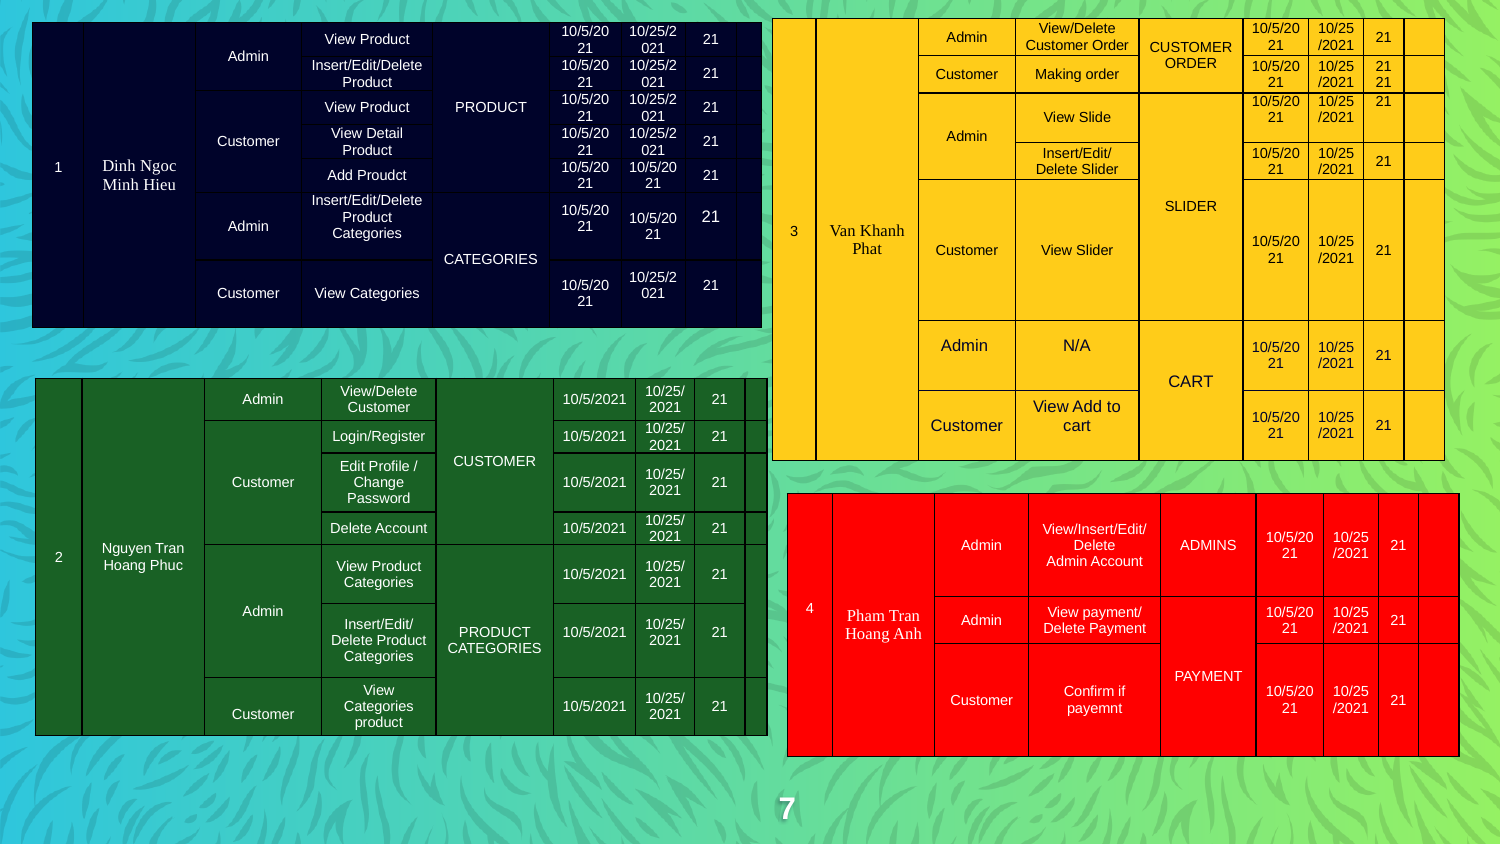

| 3 | Van Khanh Phat | Admin | View/Delete Customer Order | CUSTOMER ORDER | 10/5/2021 | 10/25/2021 | 21 |  |
| --- | --- | --- | --- | --- | --- | --- | --- | --- |
|  |  | Customer | Making order |  | 10/5/2021 | 10/25/2021 | 21 21 |  |
|  |  | Admin | View Slide | SLIDER | 10/5/2021 | 10/25/2021 | 21 |  |
|  |  |  | Insert/Edit/Delete Slider |  | 10/5/2021 | 10/25/2021 | 21 |  |
|  |  | Customer | View Slider |  | 10/5/2021 | 10/25/2021 | 21 |  |
|  |  | Admin | N/A | CART | 10/5/2021 | 10/25/2021 | 21 |  |
|  |  | Customer | View Add to cart |  | 10/5/2021 | 10/25/2021 | 21 |  |
| 1 | Dinh Ngoc Minh Hieu | Admin | View Product | PRODUCT | 10/5/2021 | 10/25/2021 | 21 |  |
| --- | --- | --- | --- | --- | --- | --- | --- | --- |
|  |  |  | Insert/Edit/Delete Product |  | 10/5/2021 | 10/25/2021 | 21 |  |
|  |  | Customer | View Product |  | 10/5/2021 | 10/25/2021 | 21 |  |
|  |  |  | View Detail Product |  | 10/5/2021 | 10/25/2021 | 21 |  |
|  |  |  | Add Proudct |  | 10/5/2021 | 10/5/2021 | 21 |  |
|  |  | Admin | Insert/Edit/Delete Product Categories | CATEGORIES | 10/5/2021 | 10/5/2021 | 21 |  |
|  |  | Customer | View Categories |  | 10/5/2021 | 10/25/2021 | 21 |  |
| 2 | Nguyen Tran Hoang Phuc | Admin | View/Delete Customer | CUSTOMER | 10/5/2021 | 10/25/2021 | 21 |  |
| --- | --- | --- | --- | --- | --- | --- | --- | --- |
|  |  | Customer | Login/Register |  | 10/5/2021 | 10/25/2021 | 21 |  |
|  |  |  | Edit Profile / Change Password |  | 10/5/2021 | 10/25/2021 | 21 |  |
|  |  |  | Delete Account |  | 10/5/2021 | 10/25/2021 | 21 |  |
|  |  | Admin | View Product Categories | PRODUCT CATEGORIES | 10/5/2021 | 10/25/2021 | 21 |  |
|  |  |  | Insert/Edit/Delete Product Categories |  | 10/5/2021 | 10/25/2021 | 21 |  |
|  |  | Customer | View Categories product |  | 10/5/2021 | 10/25/2021 | 21 |  |
| 4 | Pham Tran Hoang Anh | Admin | View/Insert/Edit/Delete Admin Account | ADMINS | 10/5/2021 | 10/25/2021 | 21 |  |
| --- | --- | --- | --- | --- | --- | --- | --- | --- |
|  |  | Admin | View payment/ Delete Payment | PAYMENT | 10/5/2021 | 10/25/2021 | 21 |  |
|  |  | Customer | Confirm if payemnt |  | 10/5/2021 | 10/25/2021 | 21 |  |
7